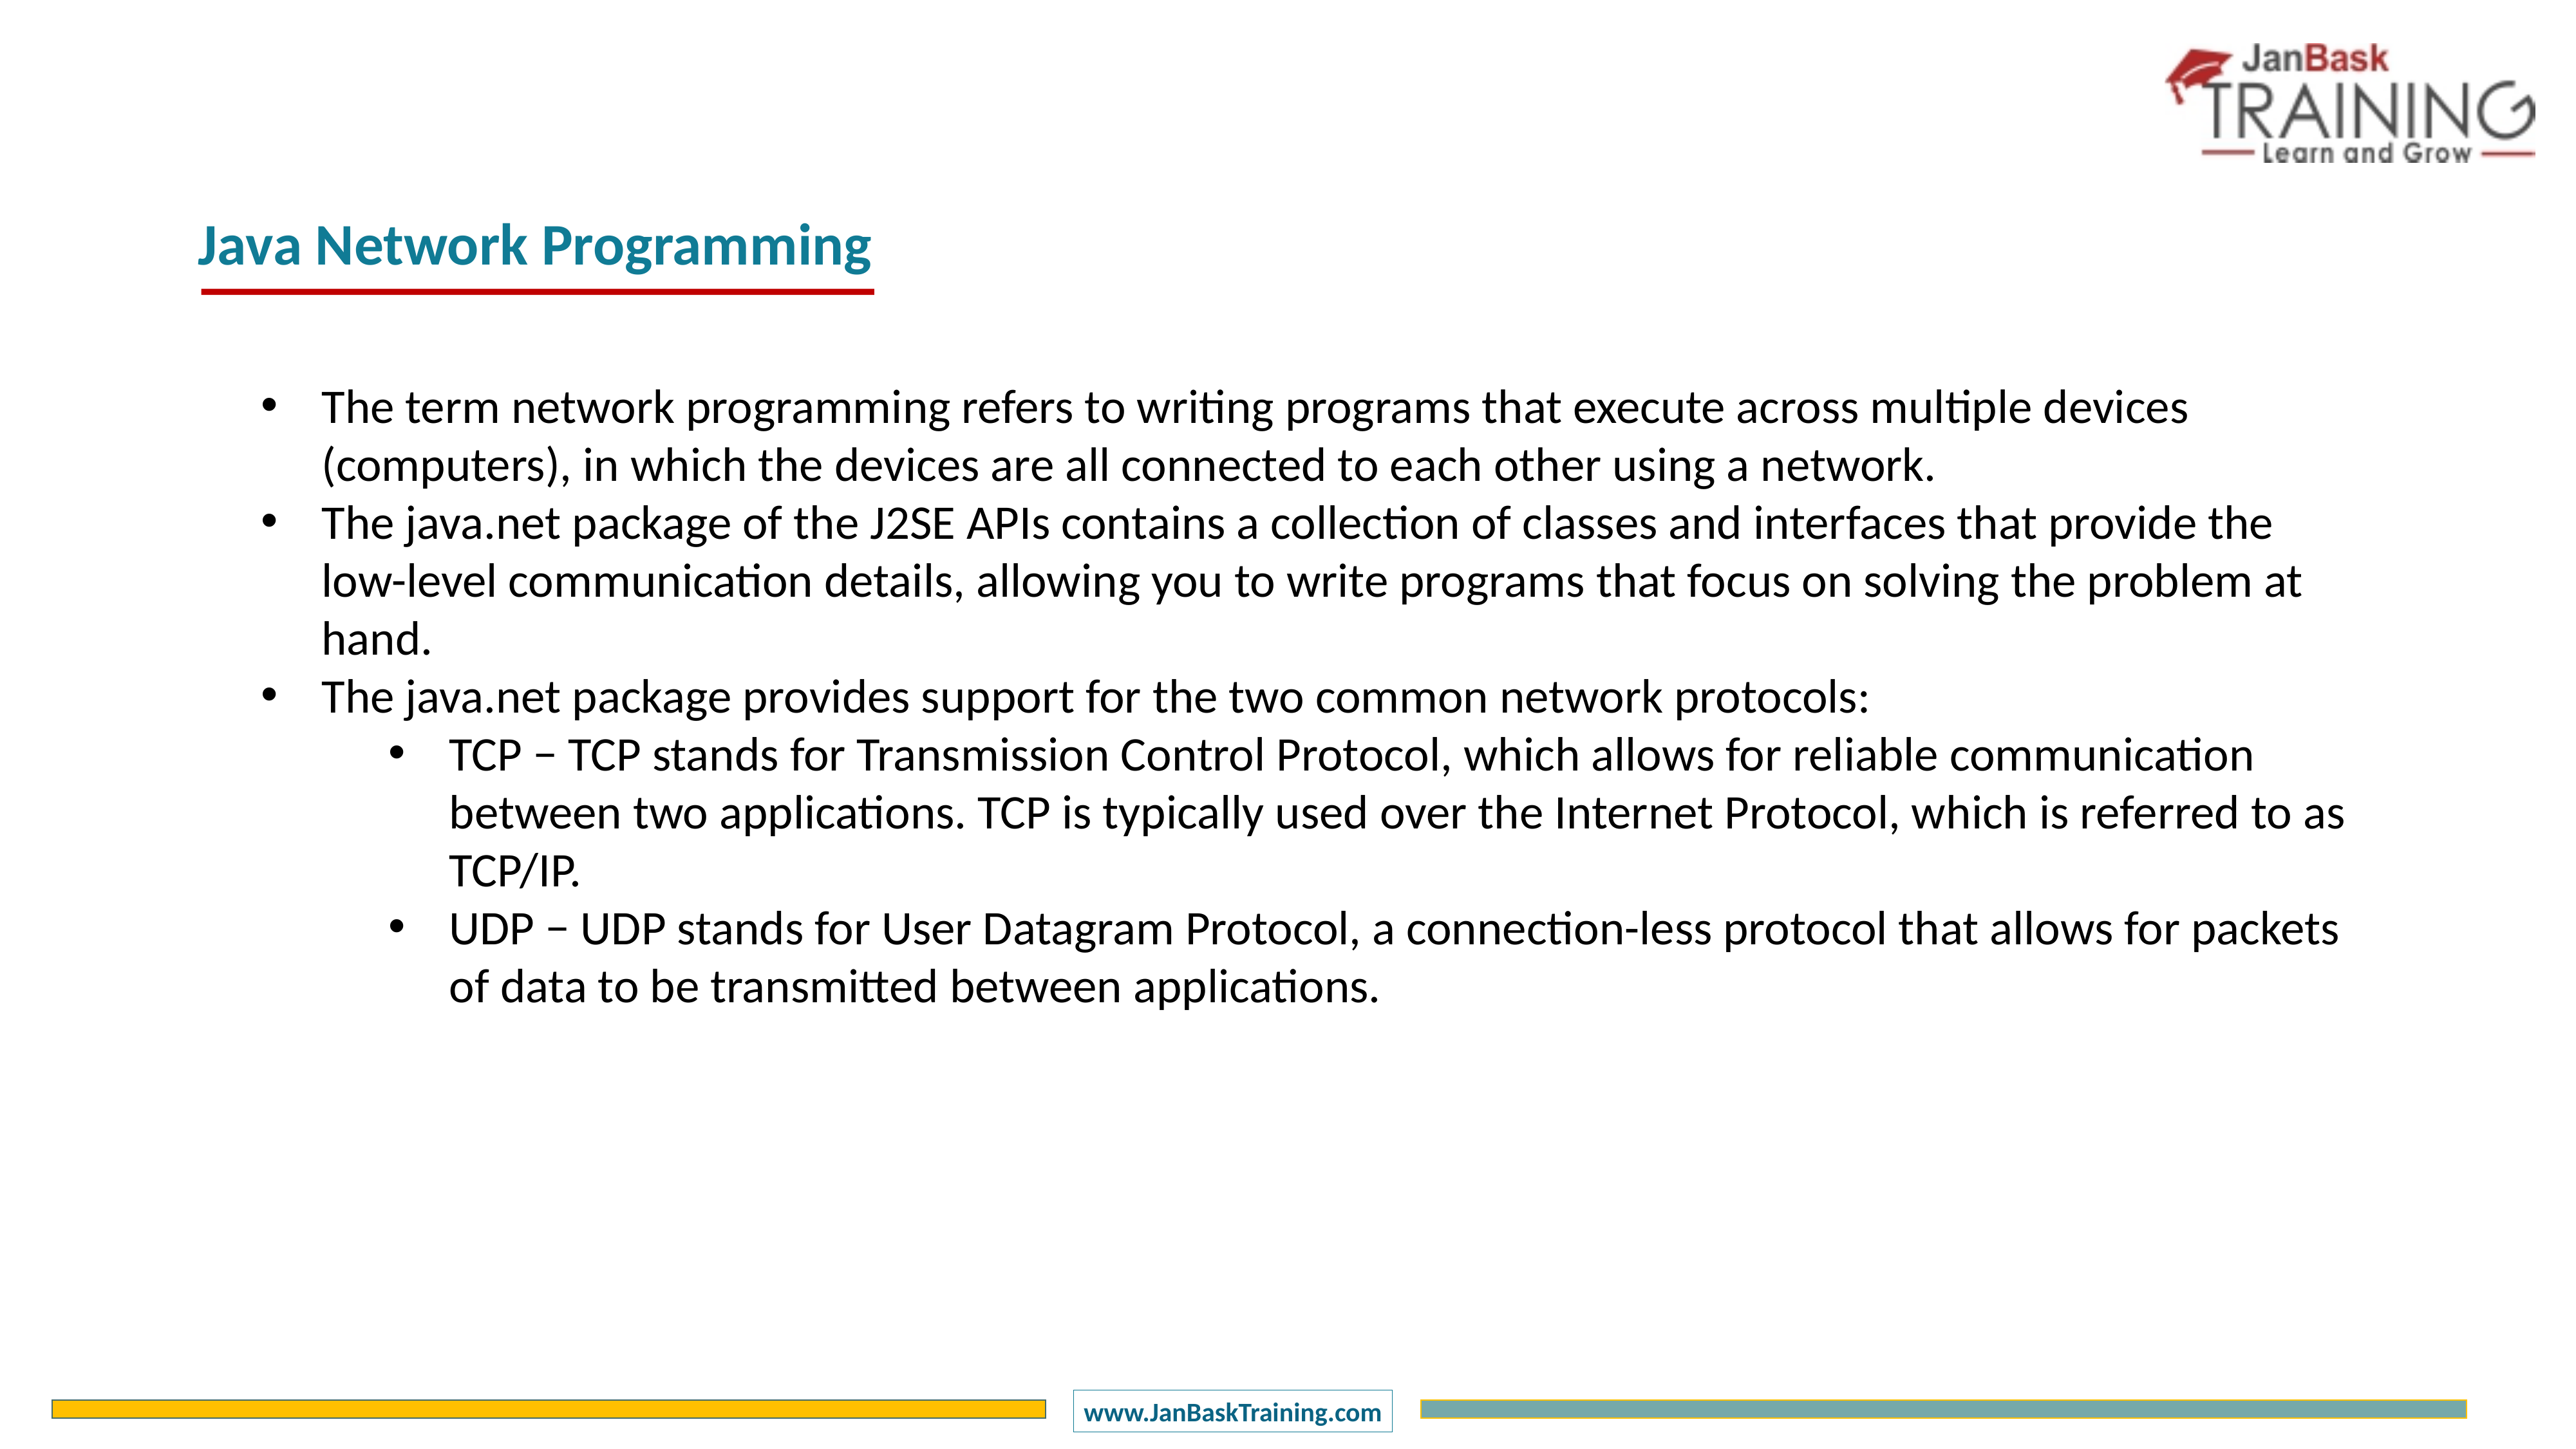

Java Network Programming

The term network programming refers to writing programs that execute across multiple devices (computers), in which the devices are all connected to each other using a network.
The java.net package of the J2SE APIs contains a collection of classes and interfaces that provide the low-level communication details, allowing you to write programs that focus on solving the problem at hand.
The java.net package provides support for the two common network protocols:
TCP − TCP stands for Transmission Control Protocol, which allows for reliable communication between two applications. TCP is typically used over the Internet Protocol, which is referred to as TCP/IP.
UDP − UDP stands for User Datagram Protocol, a connection-less protocol that allows for packets of data to be transmitted between applications.